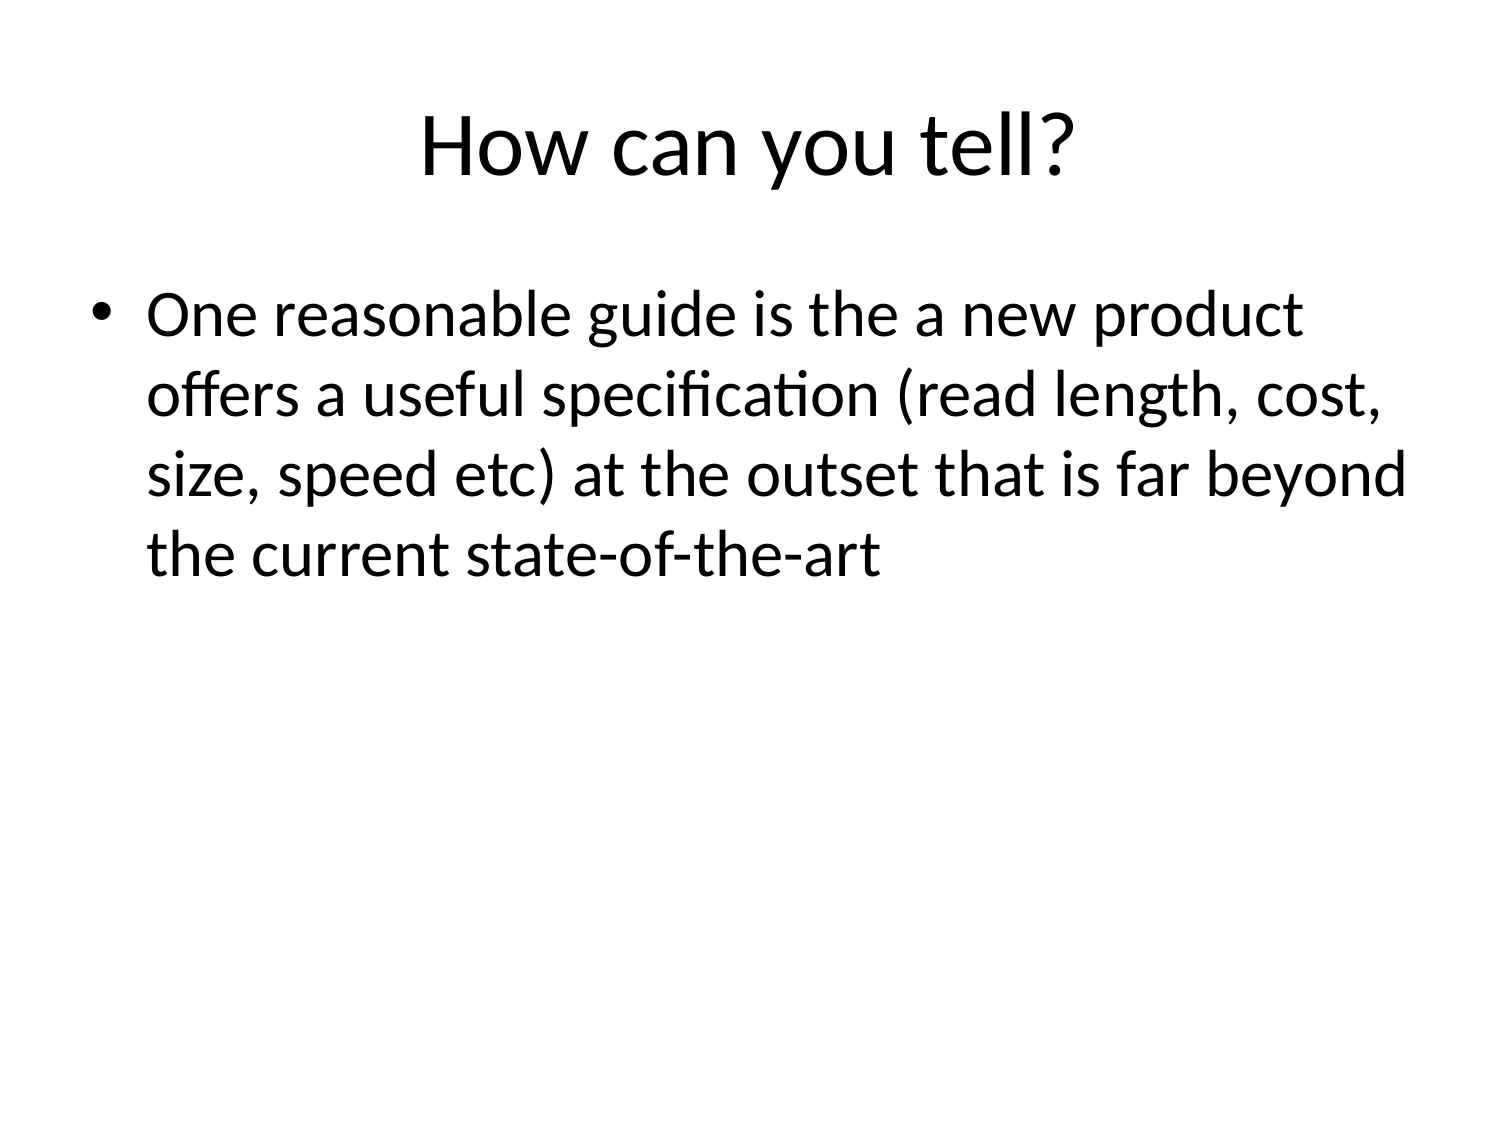

# How can you tell?
One reasonable guide is the a new product offers a useful specification (read length, cost, size, speed etc) at the outset that is far beyond the current state-of-the-art